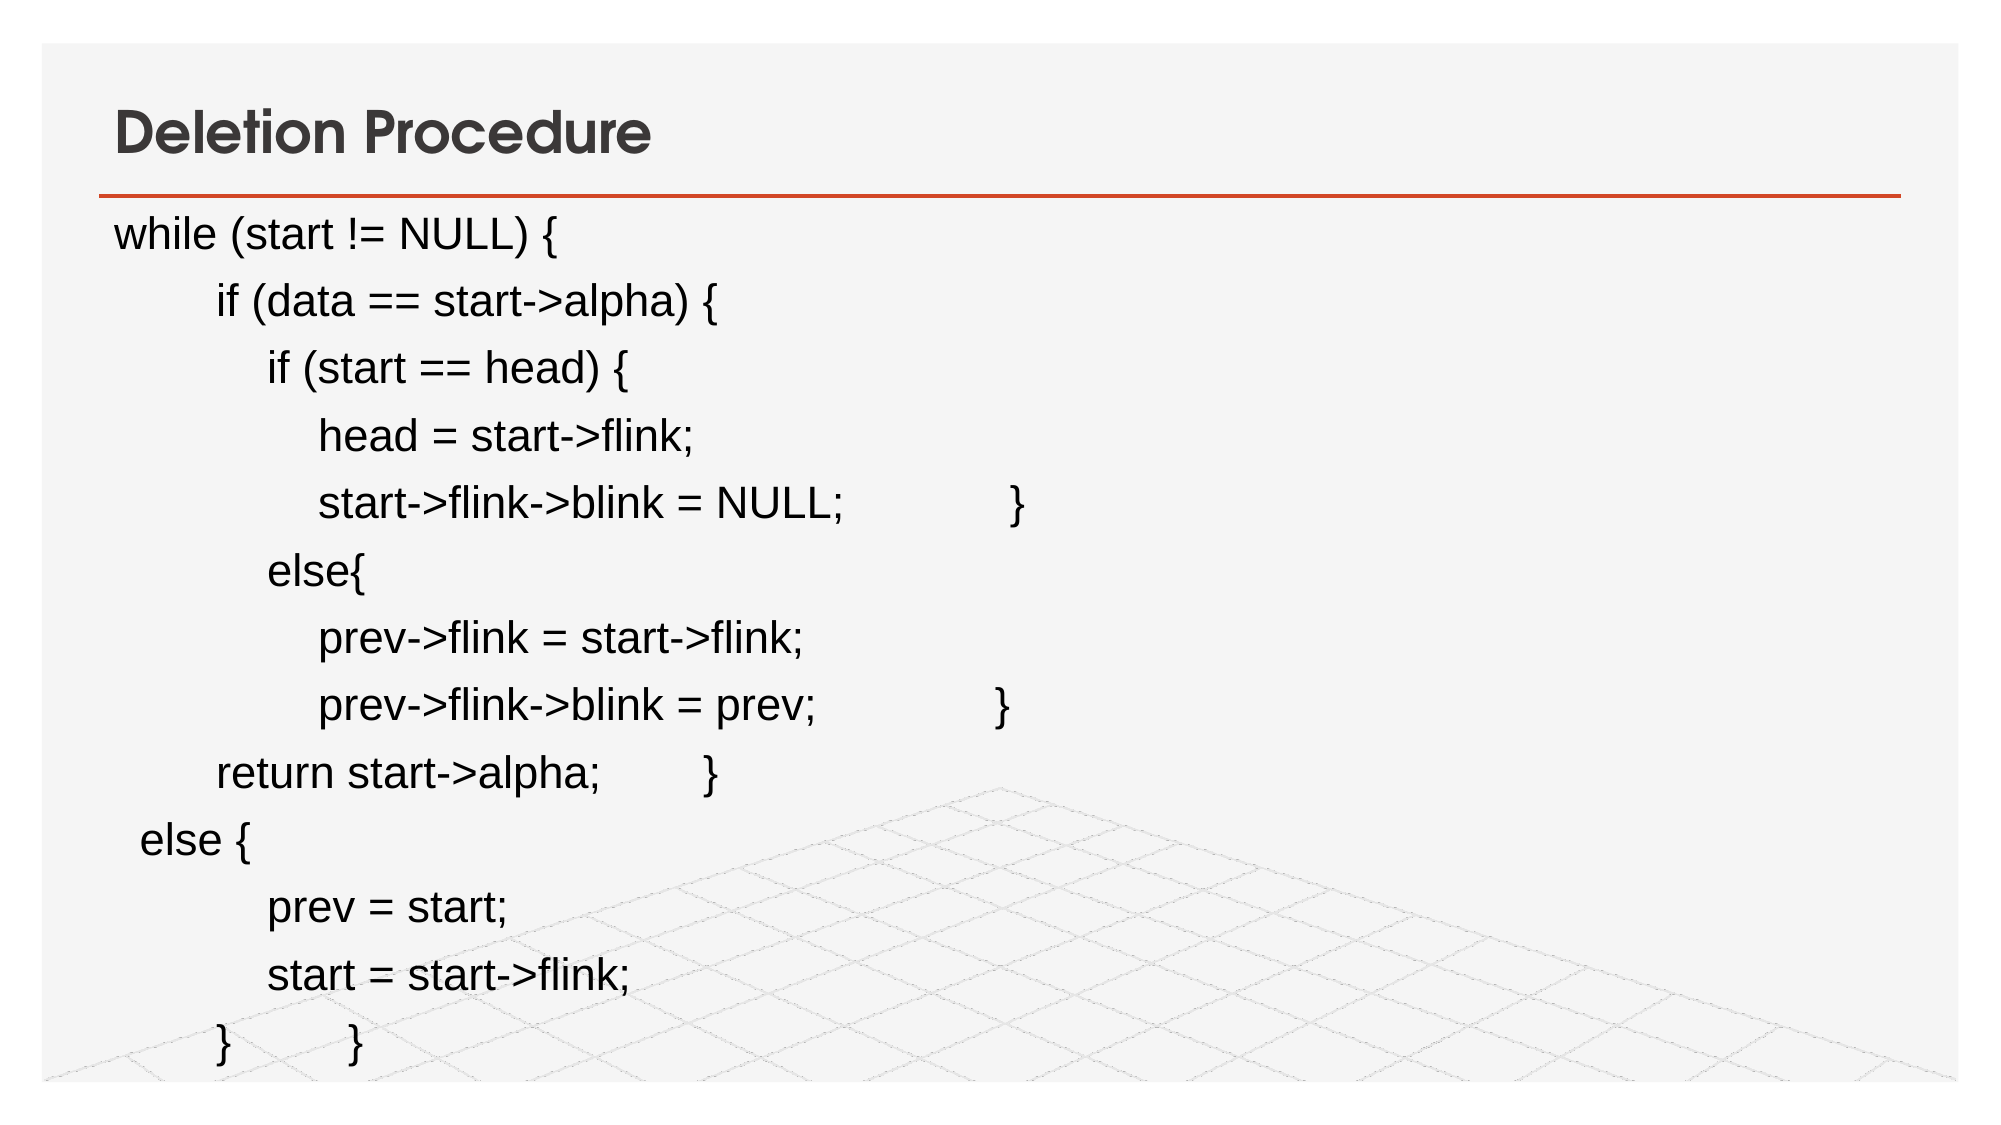

# Deletion Procedure
while (start != NULL) {
        if (data == start->alpha) {
            if (start == head) {
                head = start->flink;
                start->flink->blink = NULL;             }
            else{
                prev->flink = start->flink;
                prev->flink->blink = prev;              }
        return start->alpha;        }
  else {
            prev = start;
            start = start->flink;
        } 	}